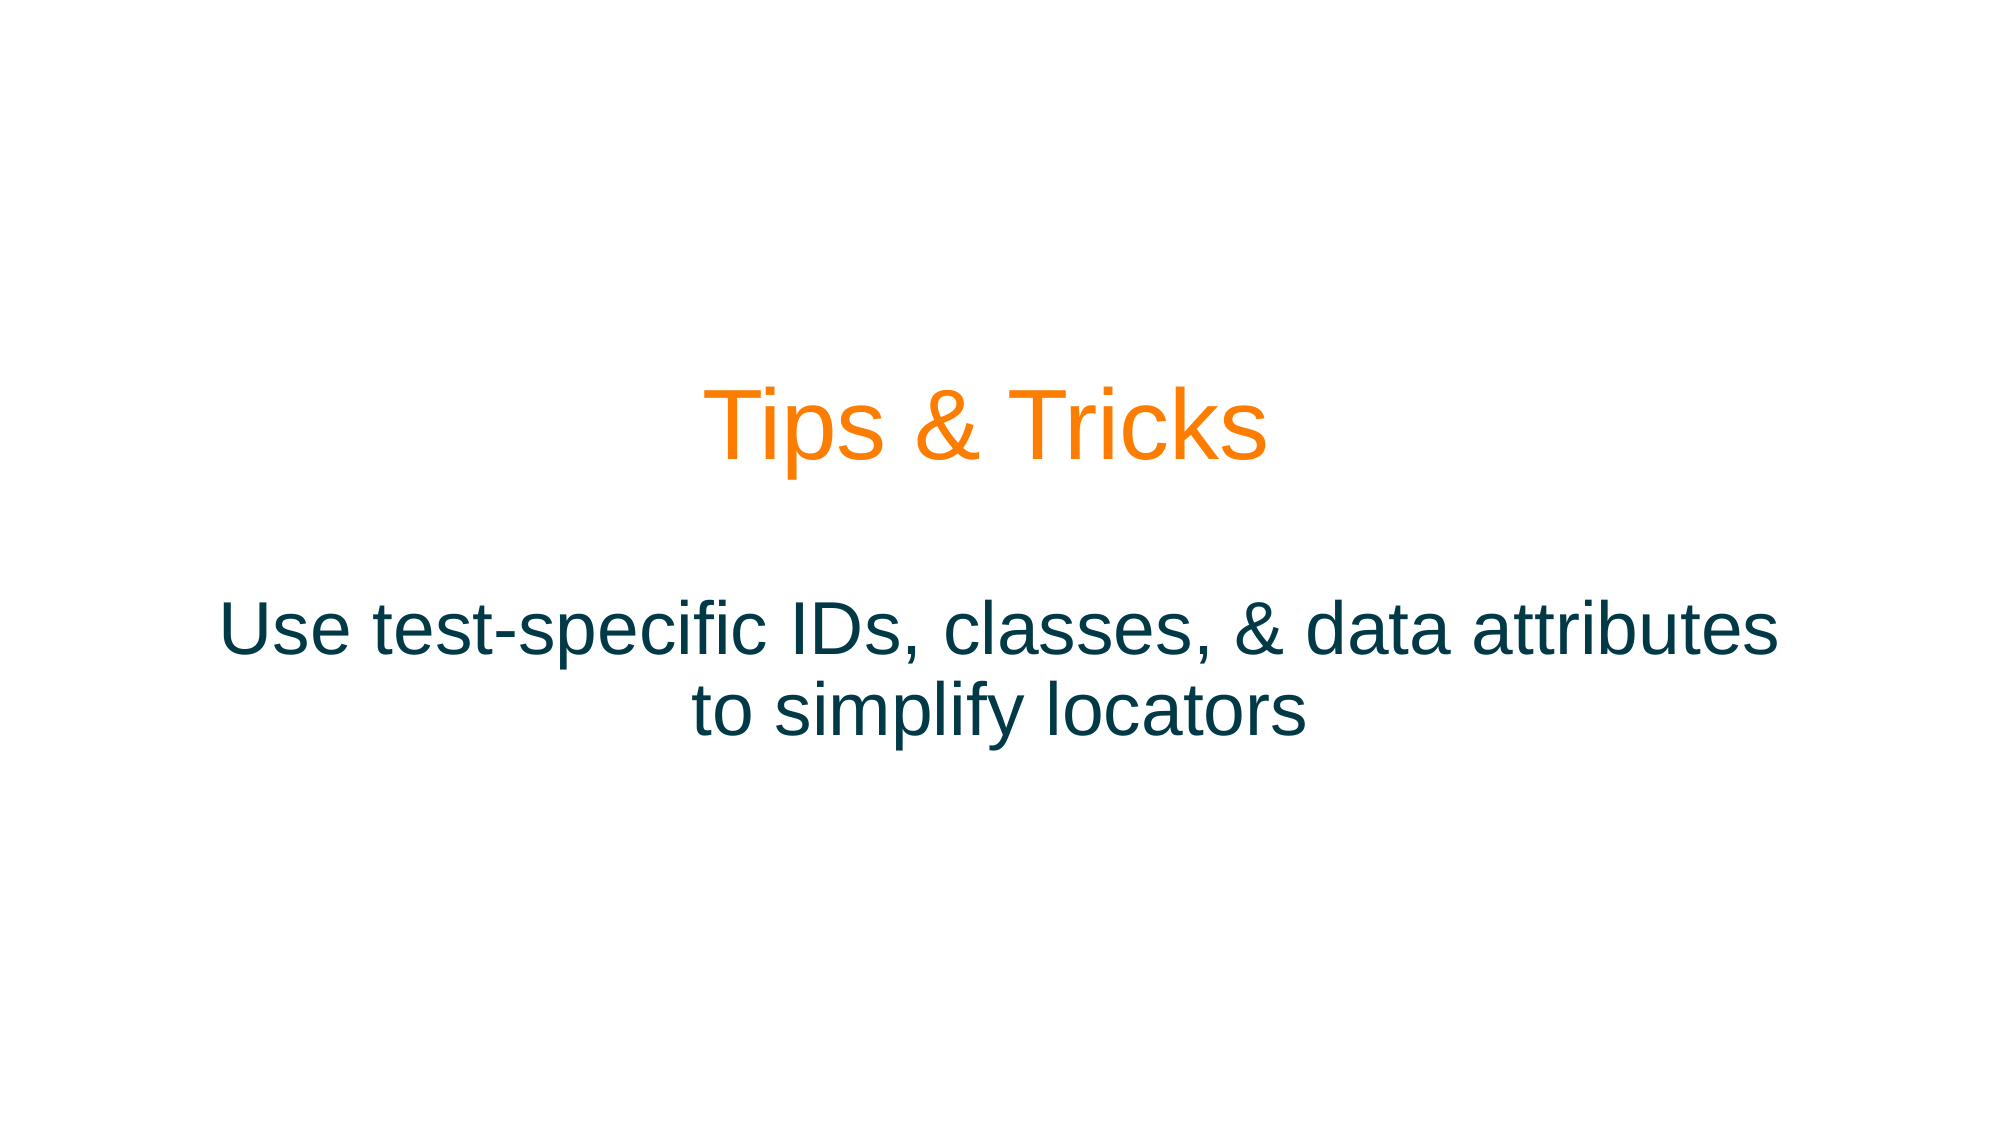

# Tips & Tricks Use test-specific IDs, classes, & data attributes to simplify locators